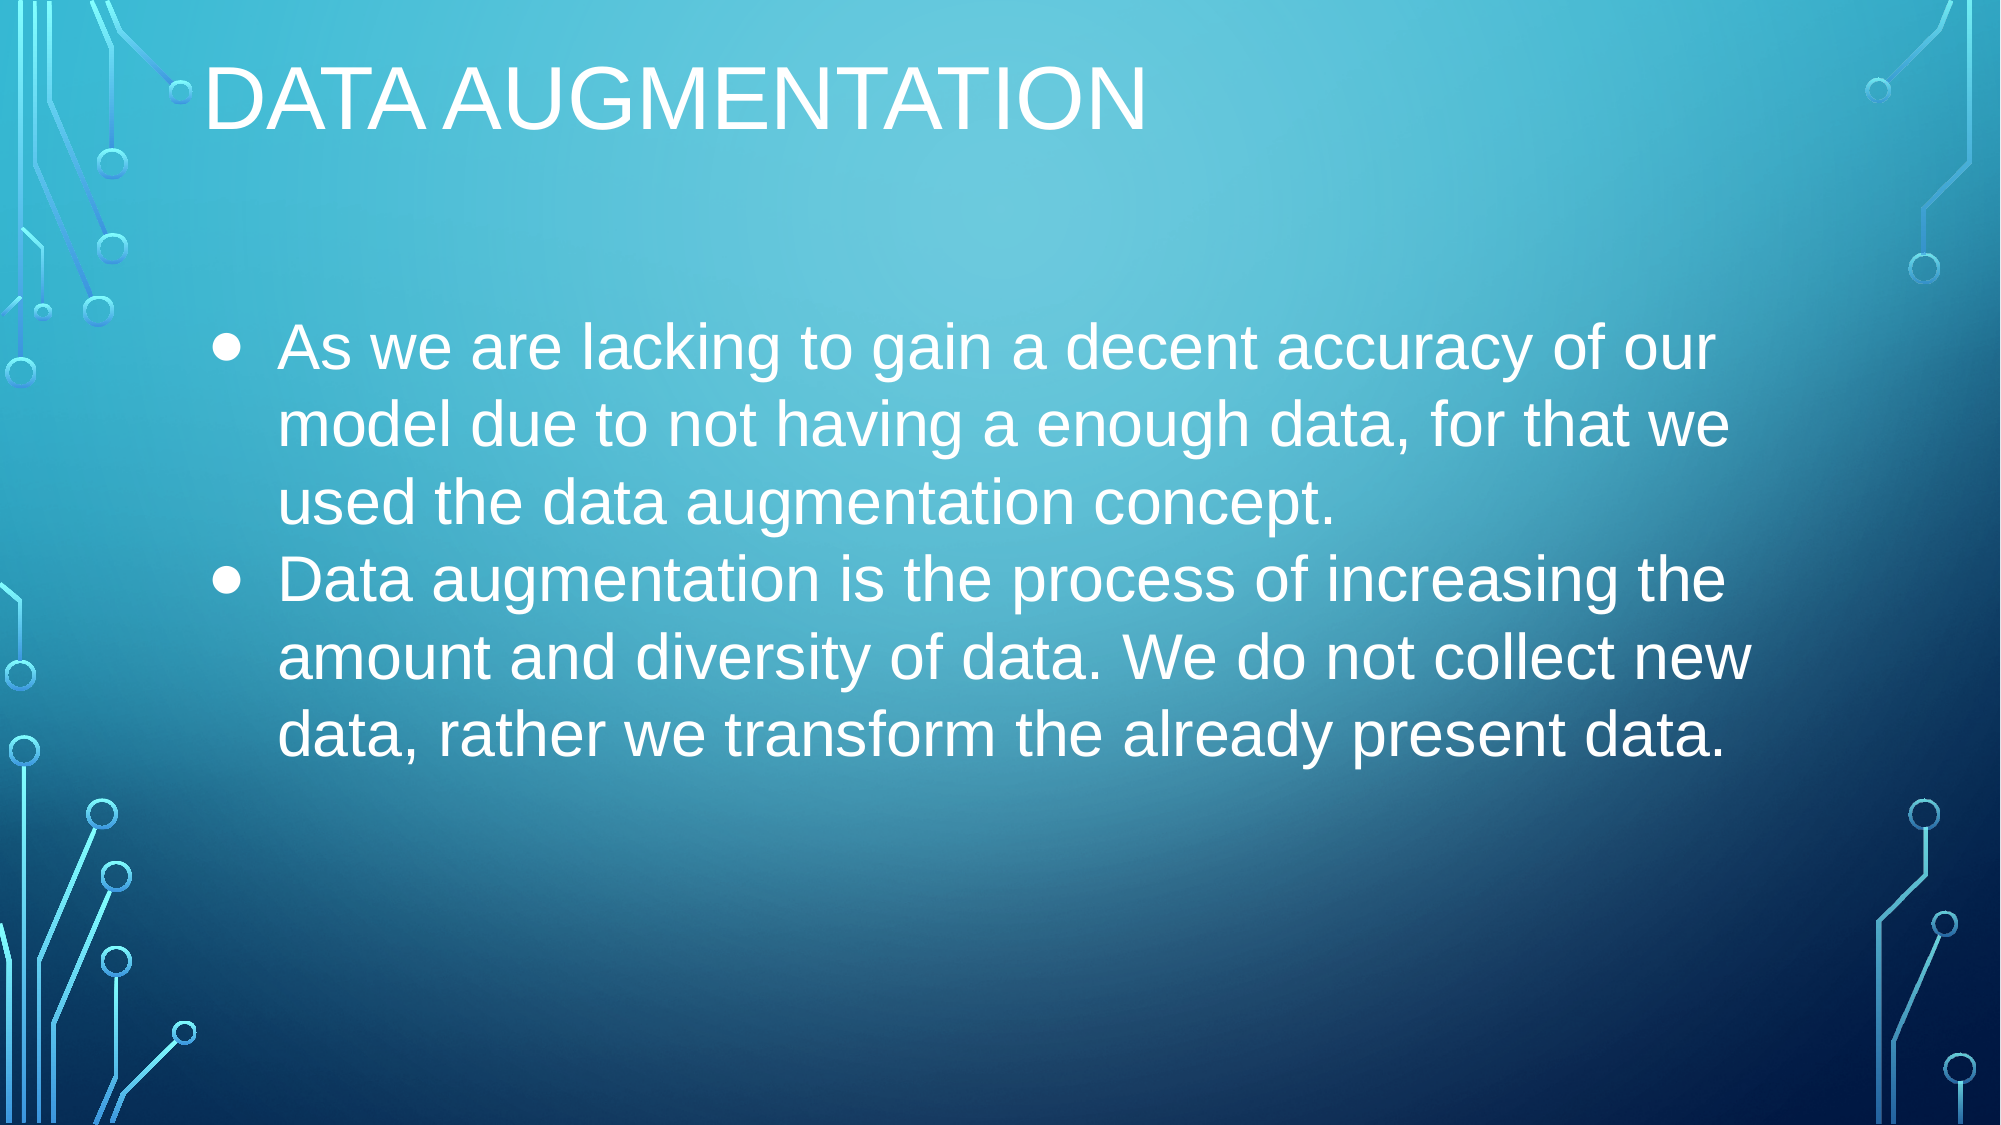

# DATA AUGMENTATION
As we are lacking to gain a decent accuracy of our model due to not having a enough data, for that we used the data augmentation concept.
Data augmentation is the process of increasing the amount and diversity of data. We do not collect new data, rather we transform the already present data.